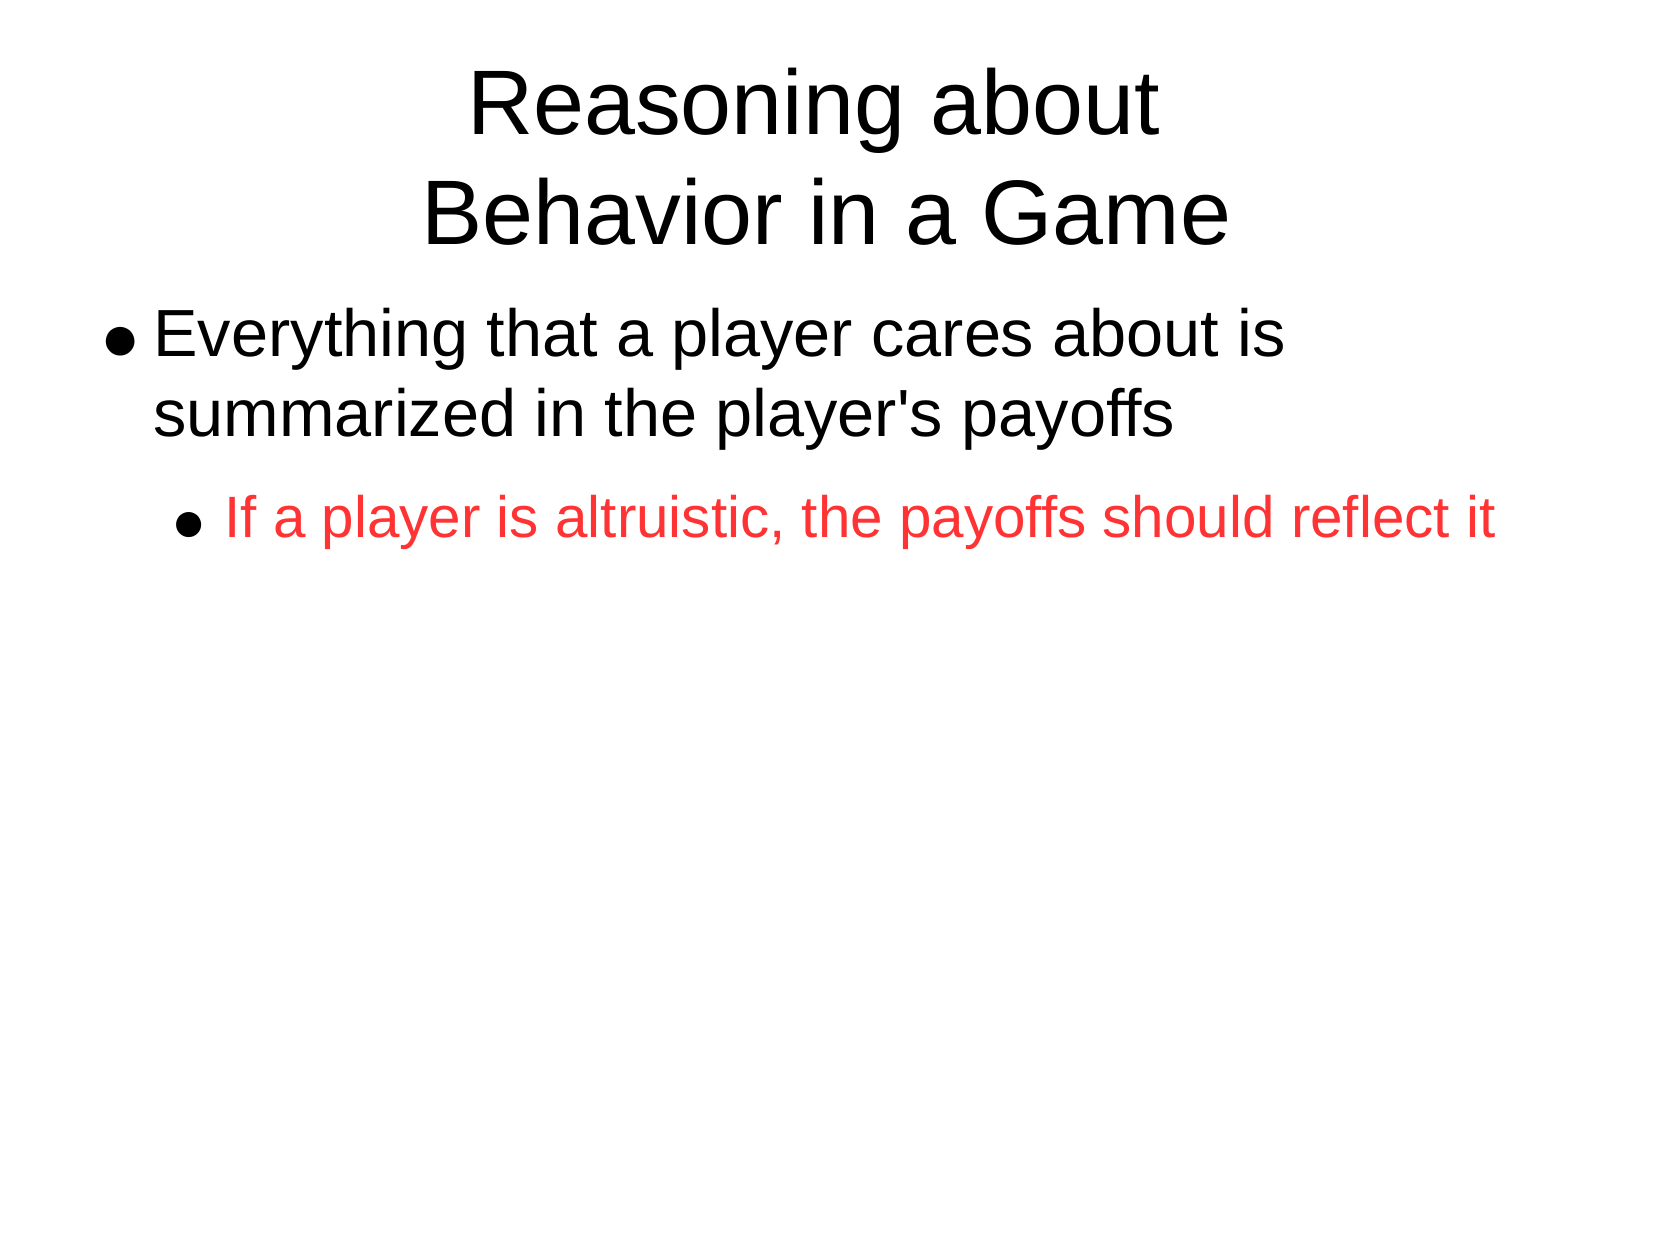

Reasoning about
Behavior in a Game
Everything that a player cares about is summarized in the player's payoffs
If a player is altruistic, the payoffs should reflect it